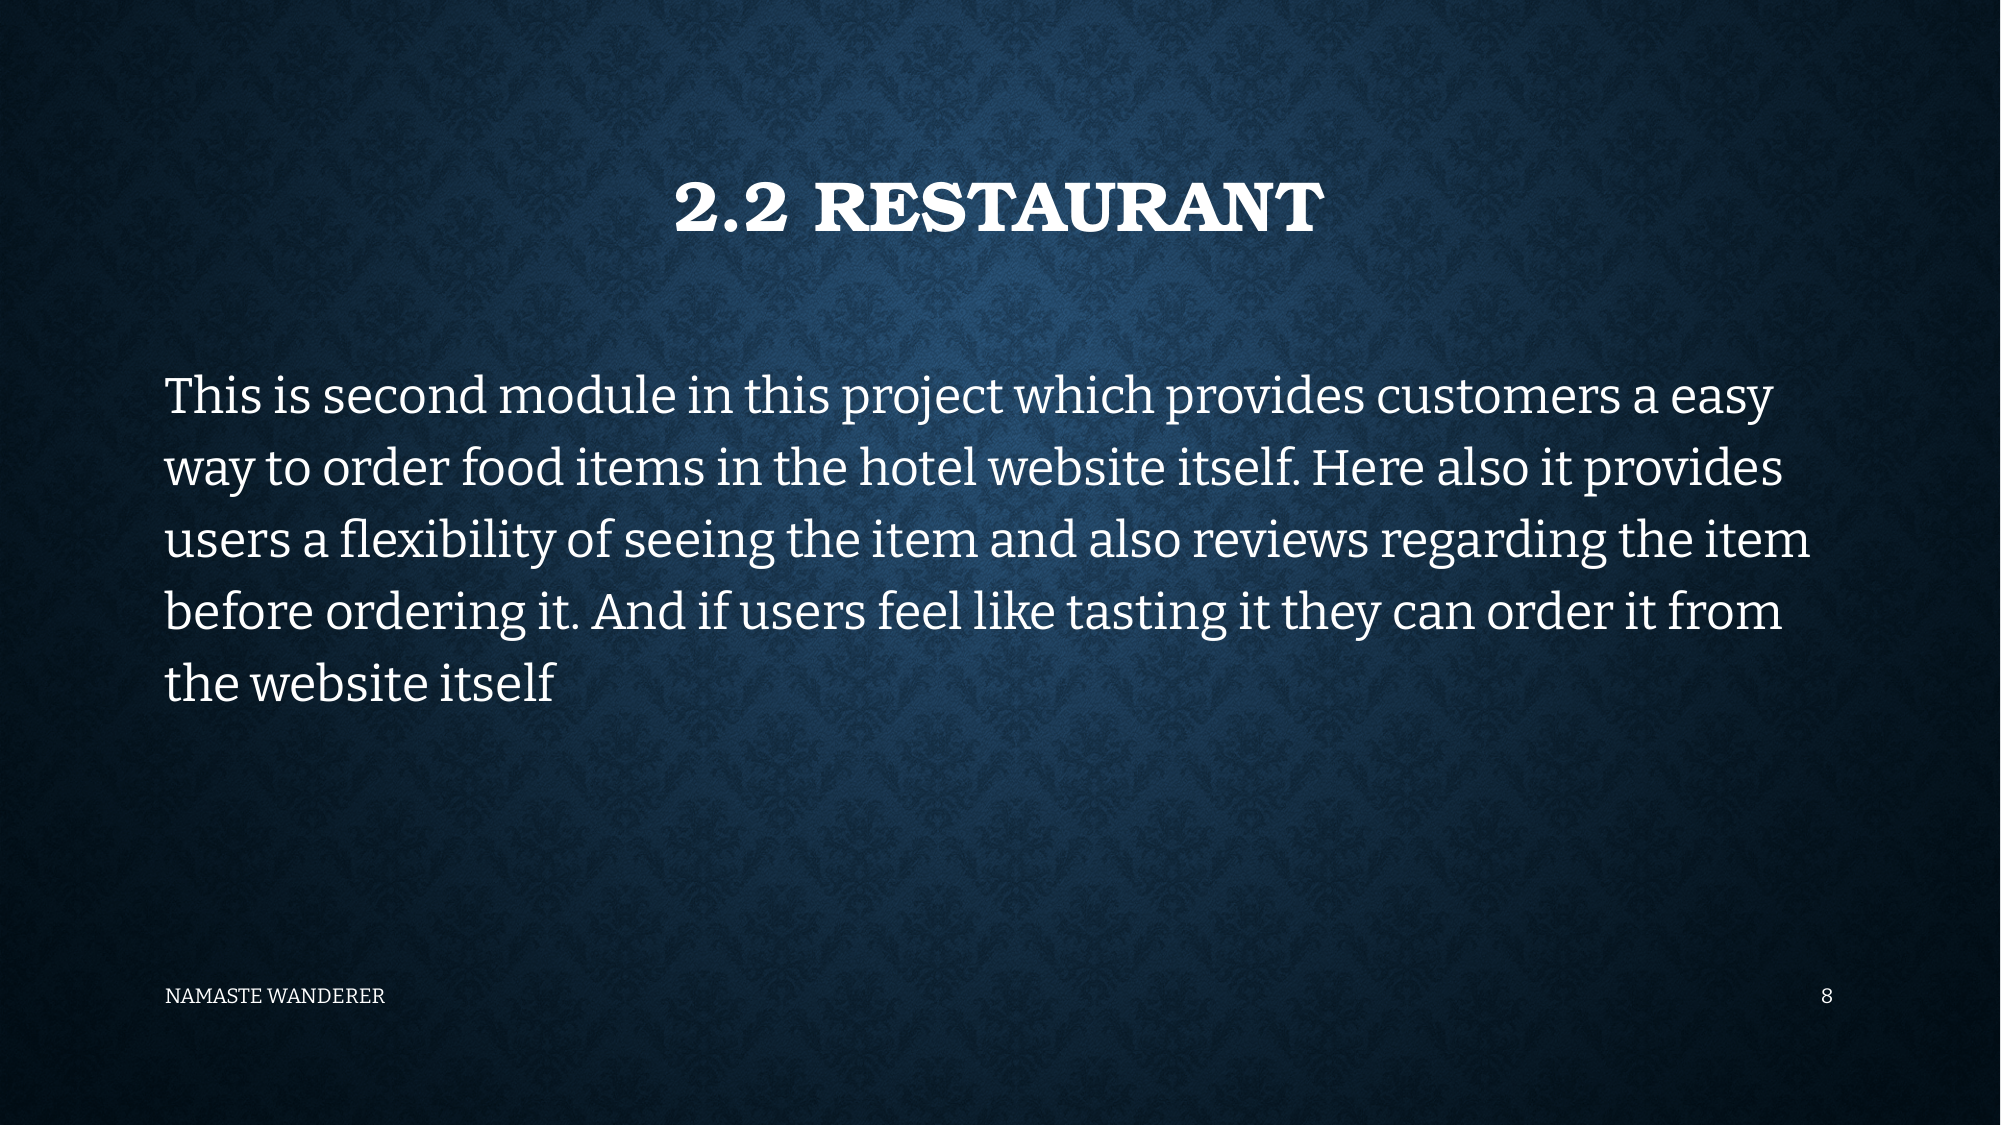

# 2.2 Restaurant
This is second module in this project which provides customers a easy way to order food items in the hotel website itself. Here also it provides users a flexibility of seeing the item and also reviews regarding the item before ordering it. And if users feel like tasting it they can order it from the website itself
NAMASTE WANDERER
8